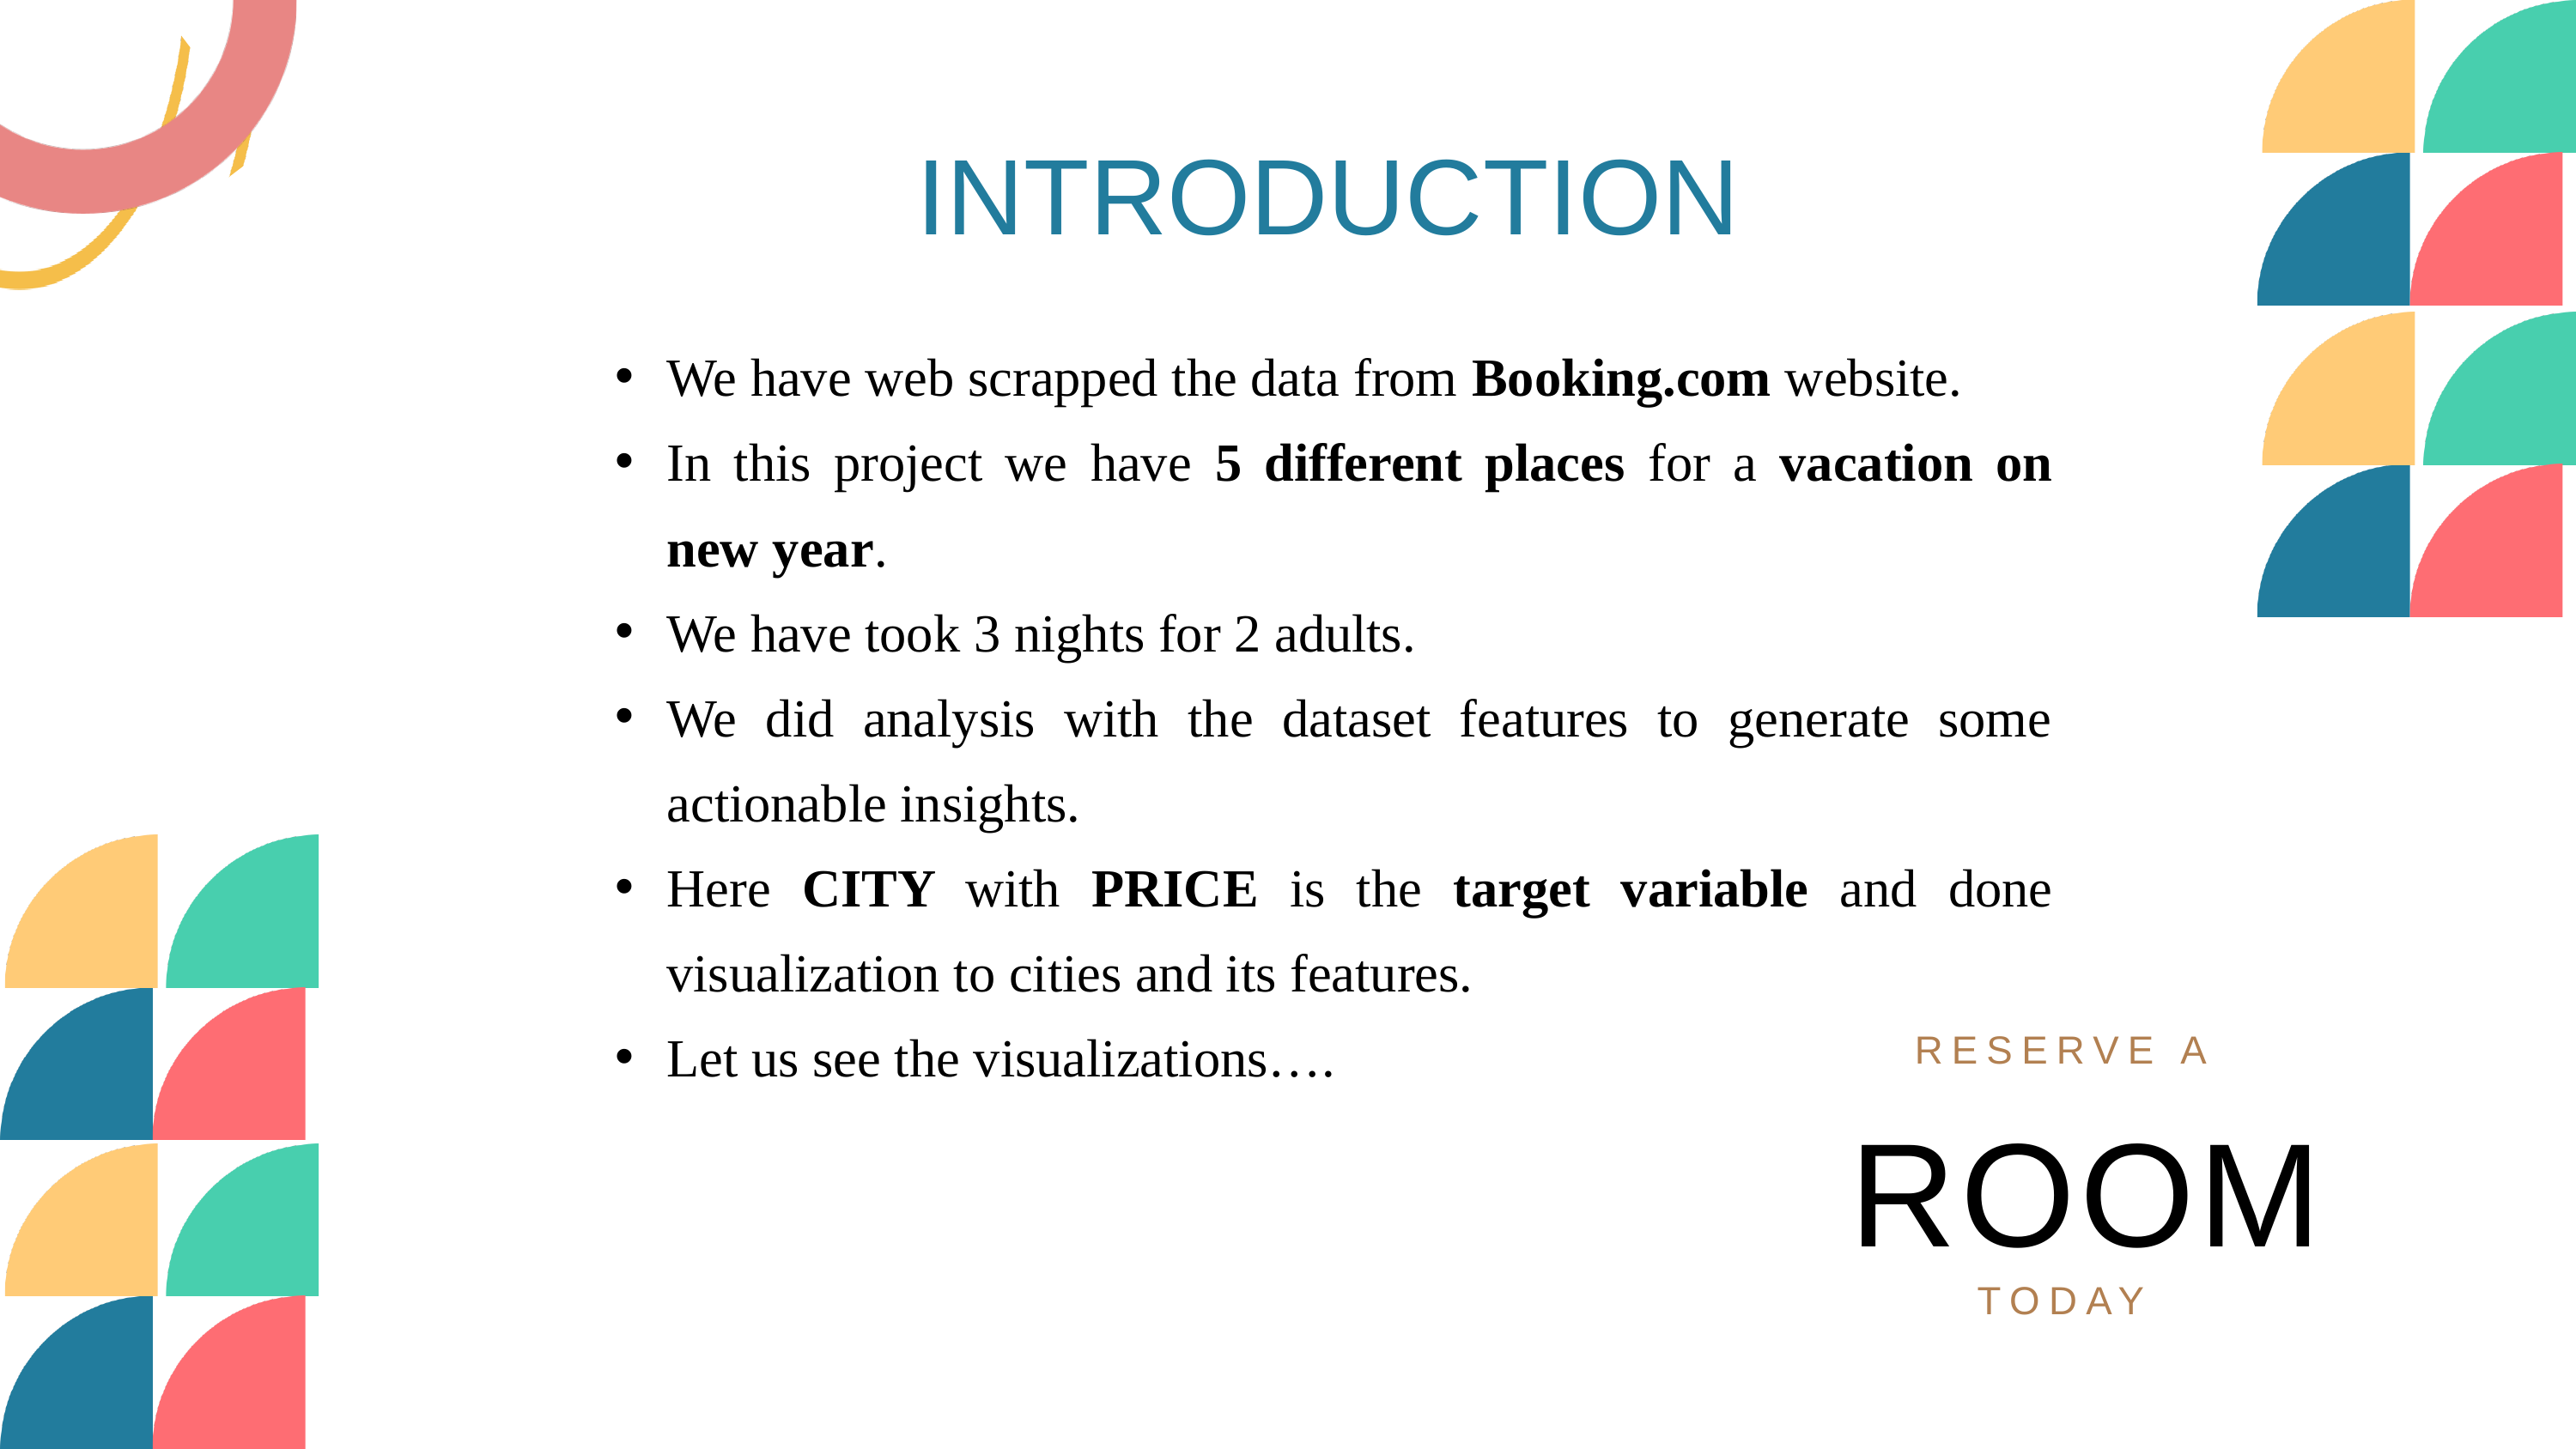

INTRODUCTION

We have web scrapped the data from Booking.com website.
In this project we have 5 different places for a vacation on new year.
We have took 3 nights for 2 adults.
We did analysis with the dataset features to generate some actionable insights.
Here CITY with PRICE is the target variable and done visualization to cities and its features.
Let us see the visualizations….

RESERVE A
ROOM
TODAY